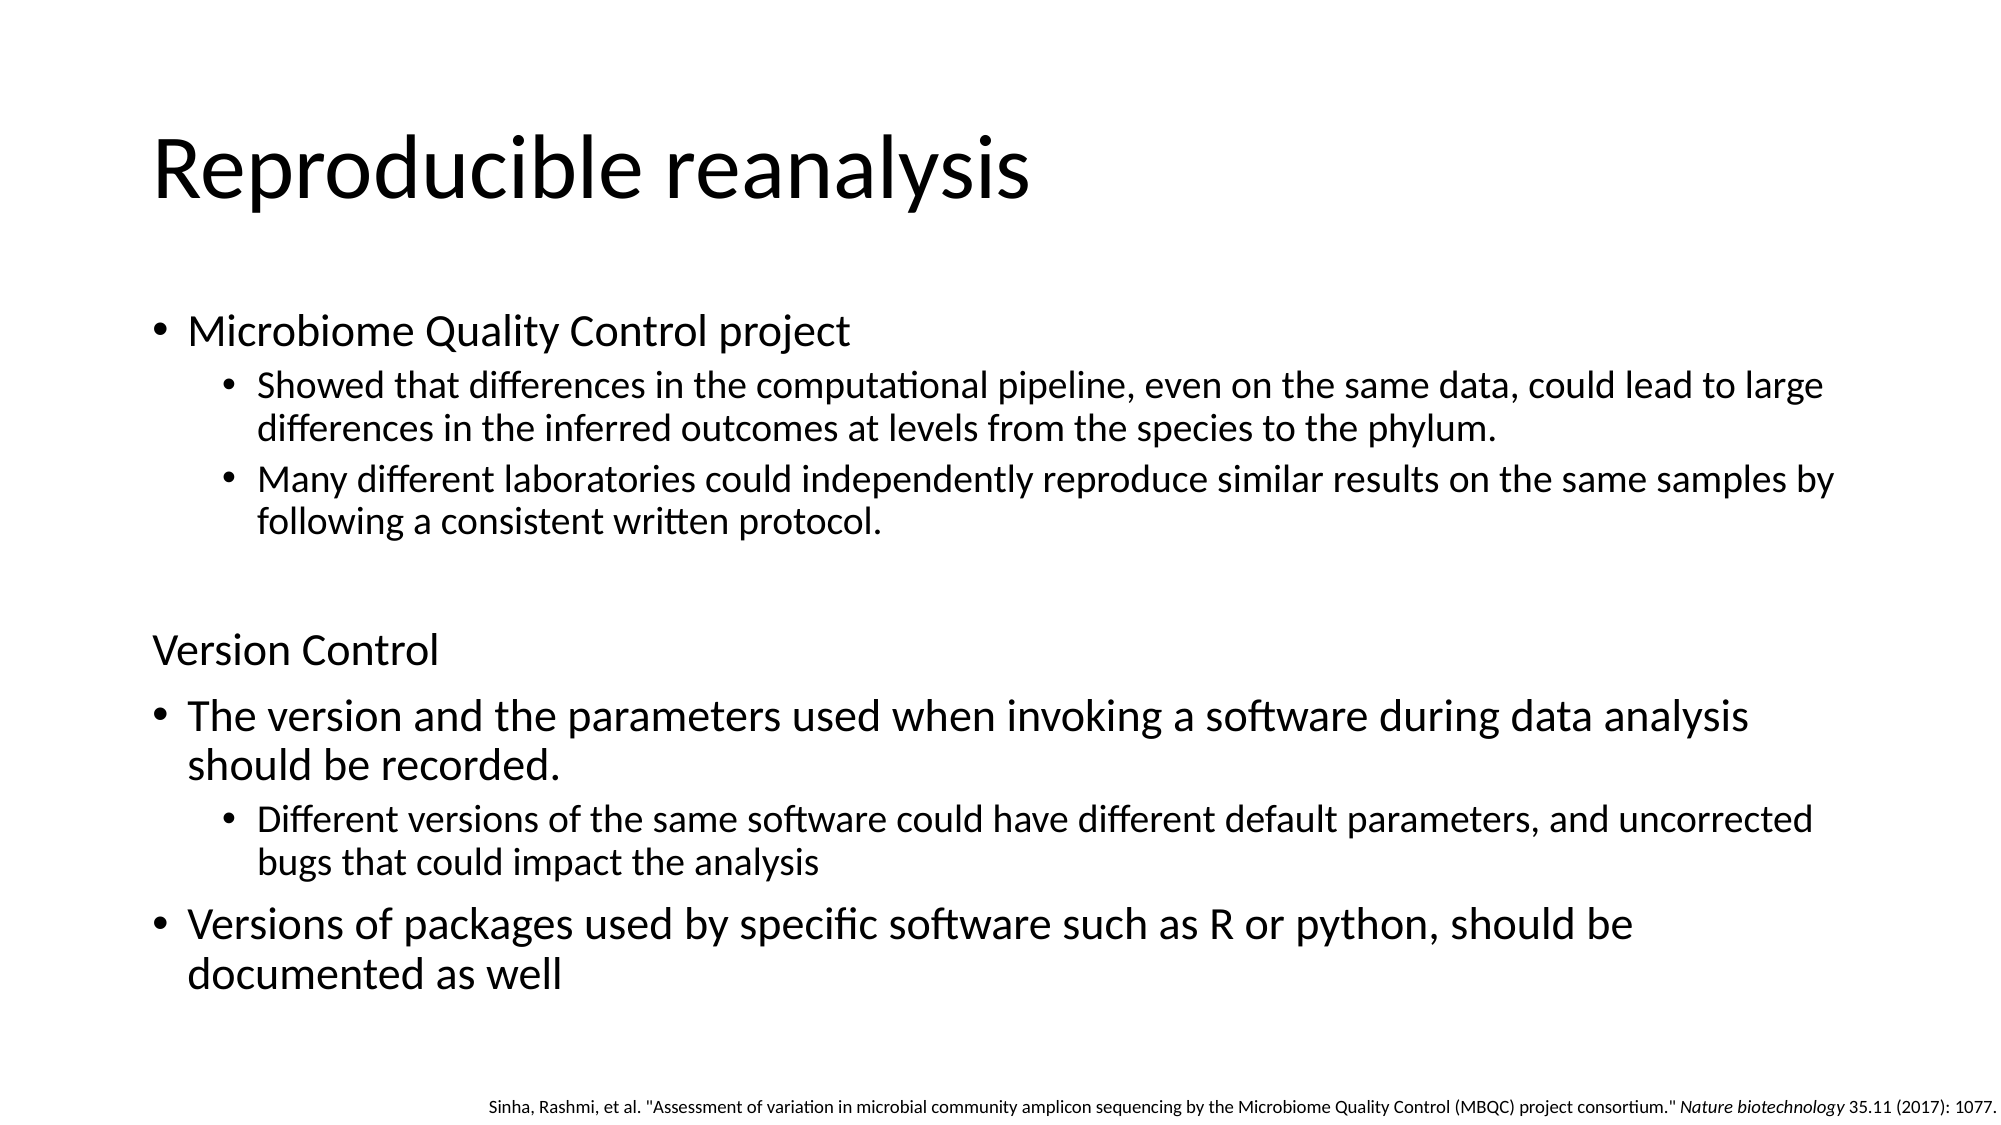

# Reproducible reanalysis
Microbiome Quality Control project
Showed that differences in the computational pipeline, even on the same data, could lead to large differences in the inferred outcomes at levels from the species to the phylum.
Many different laboratories could independently reproduce similar results on the same samples by following a consistent written protocol.

Version Control
The version and the parameters used when invoking a software during data analysis should be recorded.
Different versions of the same software could have different default parameters, and uncorrected bugs that could impact the analysis
Versions of packages used by specific software such as R or python, should be documented as well

Sinha, Rashmi, et al. "Assessment of variation in microbial community amplicon sequencing by the Microbiome Quality Control (MBQC) project consortium." Nature biotechnology 35.11 (2017): 1077.